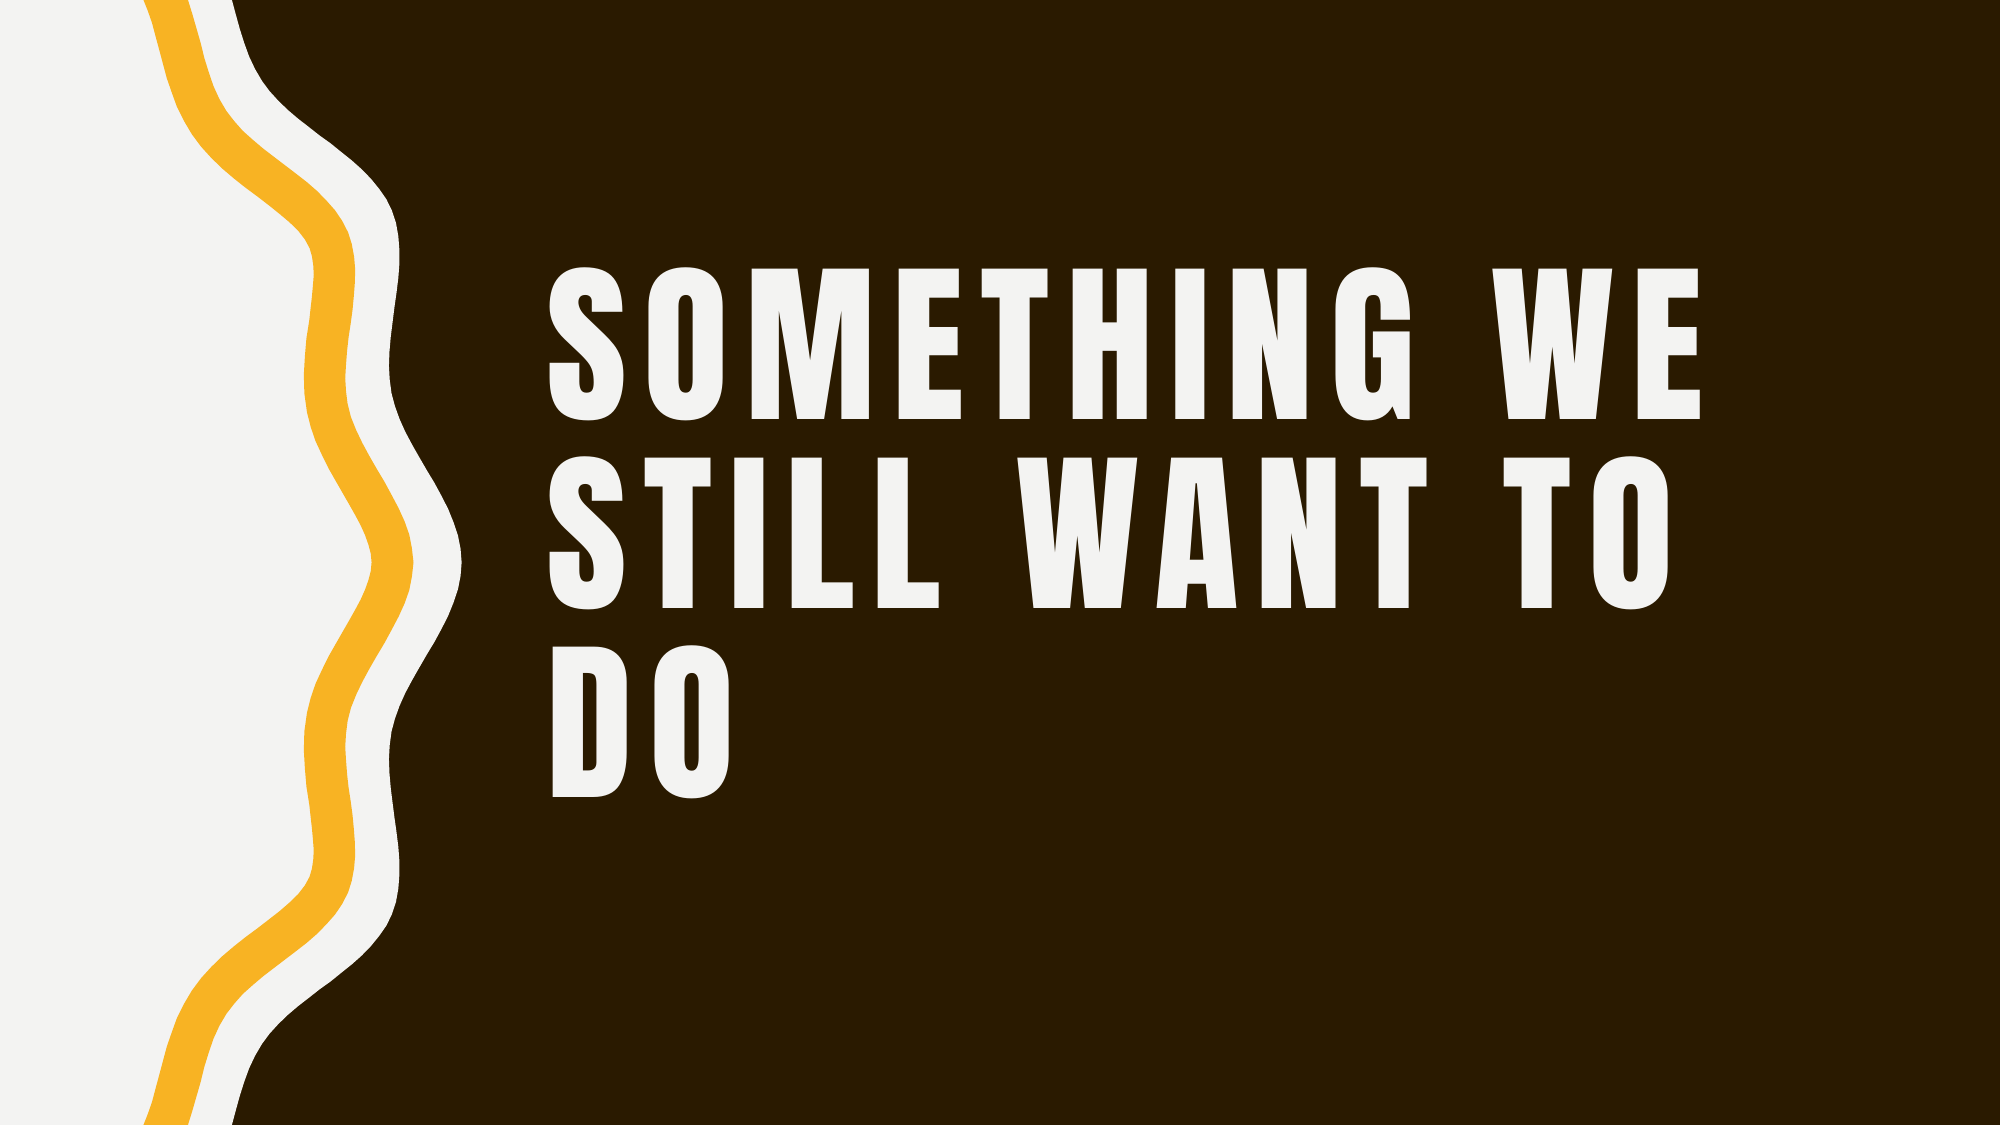

# Something we still want to do